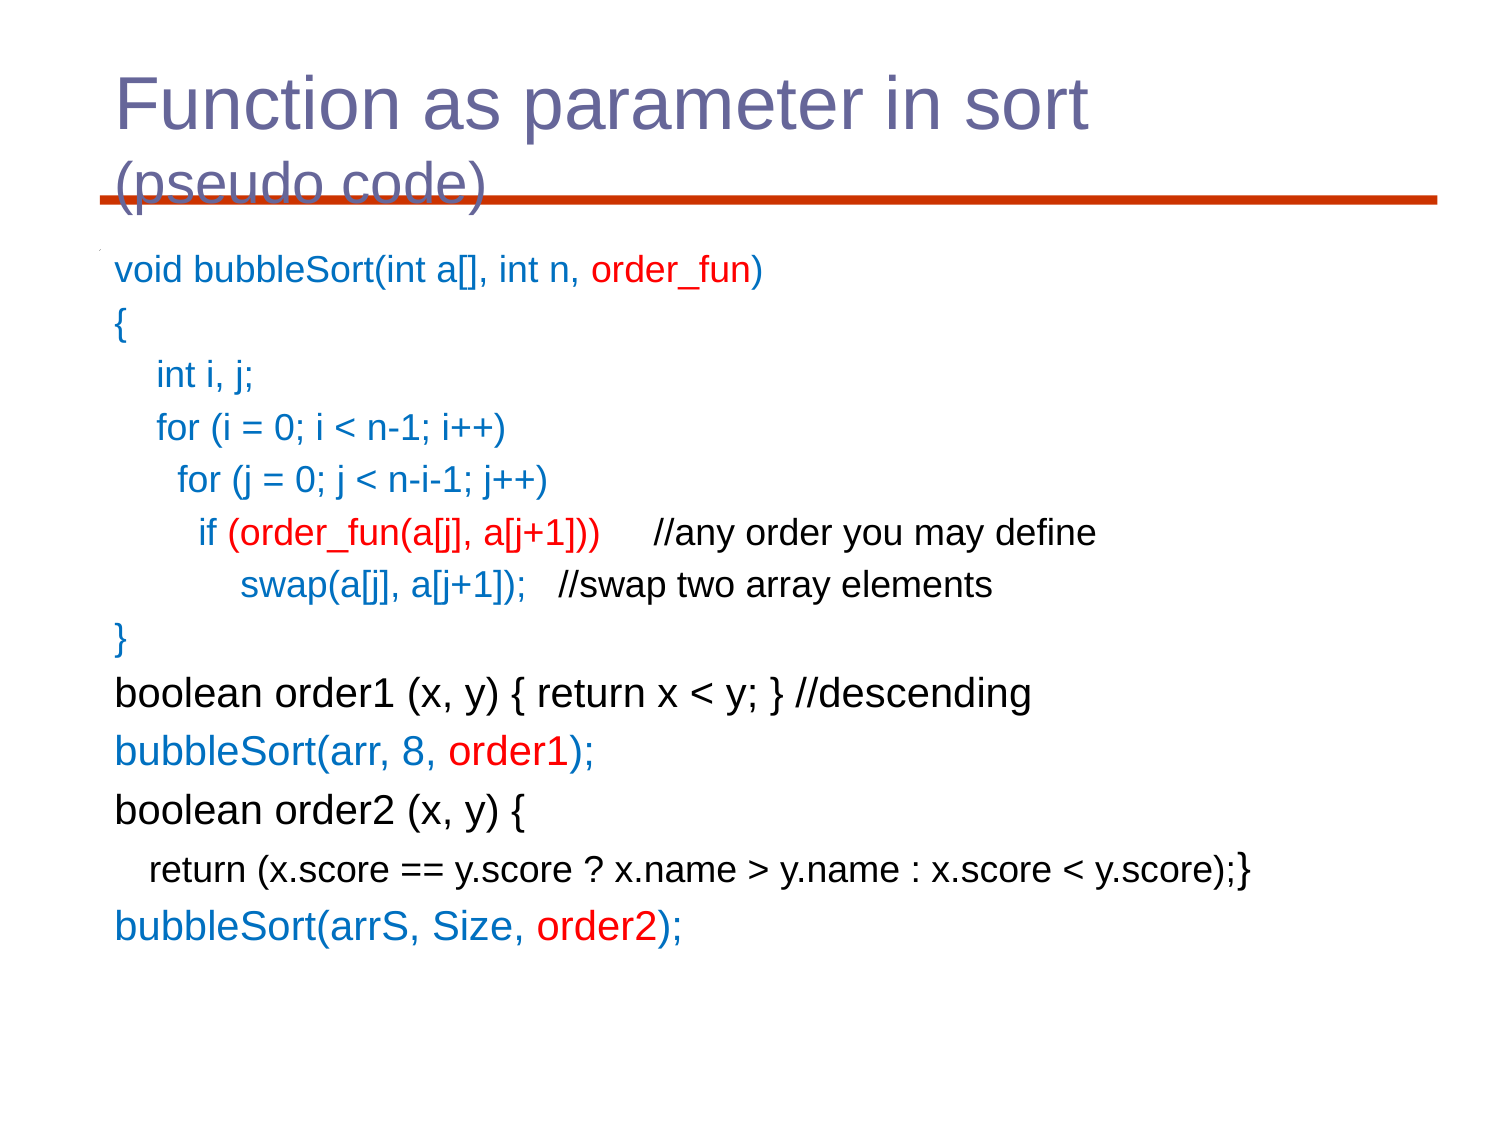

# Function as parameter in sort (pseudo code)
void bubbleSort(int a[], int n, order_fun)
{
    int i, j;
    for (i = 0; i < n-1; i++)
      for (j = 0; j < n-i-1; j++)
        if (order_fun(a[j], a[j+1]))     //any order you may define
            swap(a[j], a[j+1]);   //swap two array elements
}
boolean order1 (x, y) { return x < y; } //descending
bubbleSort(arr, 8, order1);
boolean order2 (x, y) {
   return (x.score == y.score ? x.name > y.name : x.score < y.score);}
bubbleSort(arrS, Size, order2);